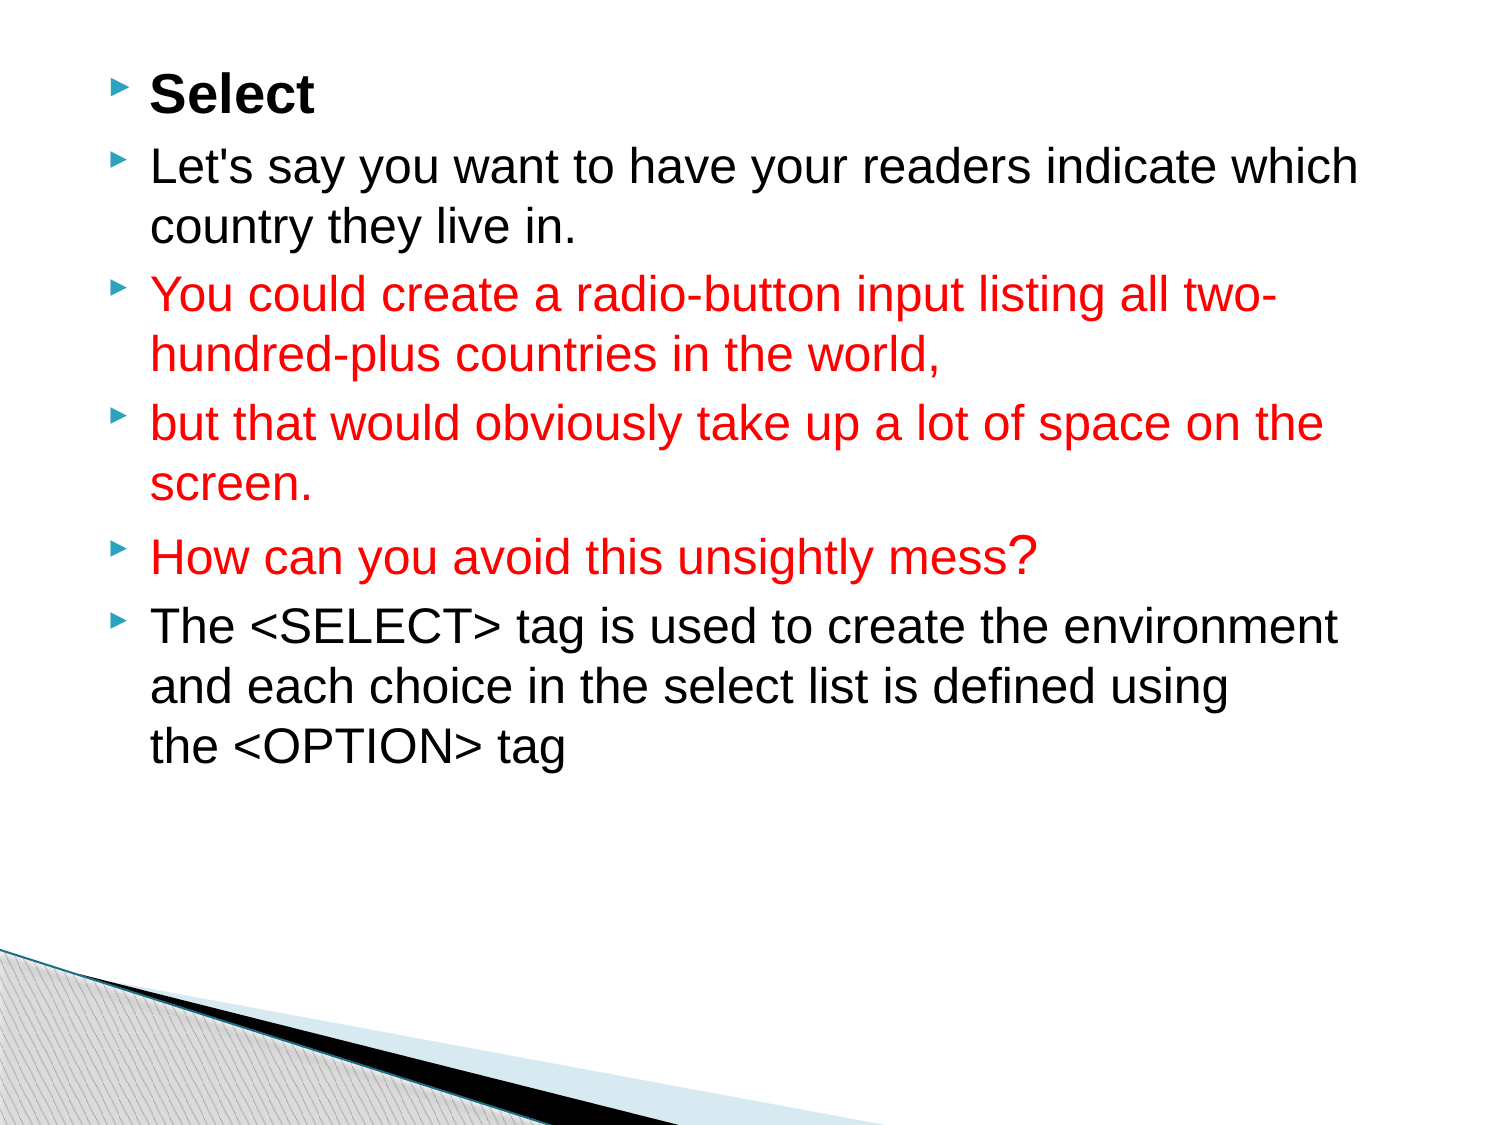

Select
Let's say you want to have your readers indicate which country they live in.
You could create a radio-button input listing all two-hundred-plus countries in the world,
but that would obviously take up a lot of space on the screen.
How can you avoid this unsightly mess?
The <SELECT> tag is used to create the environment and each choice in the select list is defined using the <OPTION> tag